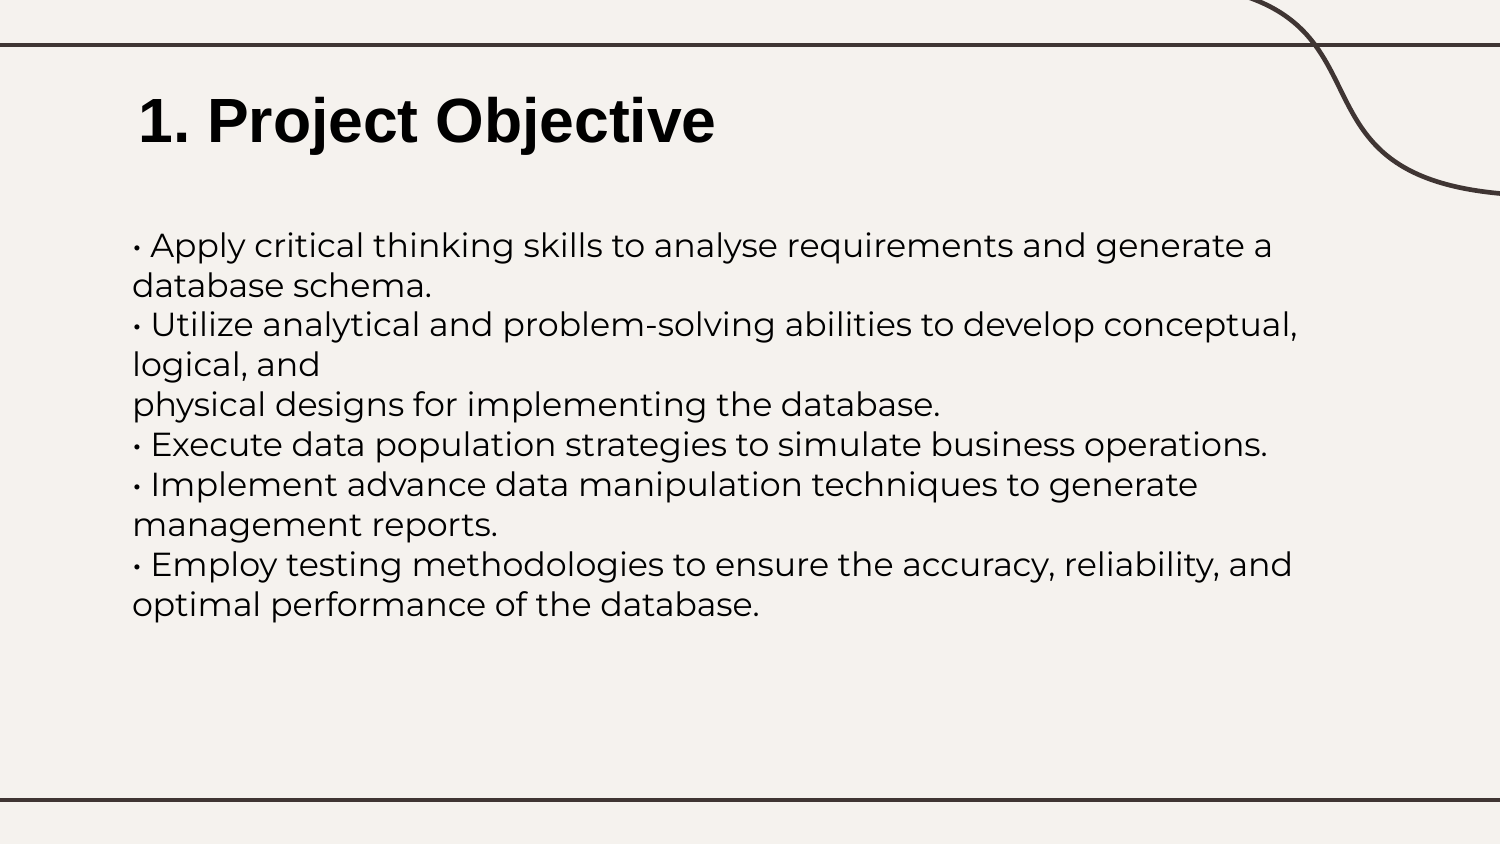

# Project Objective
• Apply critical thinking skills to analyse requirements and generate a database schema.
• Utilize analytical and problem-solving abilities to develop conceptual, logical, and
physical designs for implementing the database.
• Execute data population strategies to simulate business operations.
• Implement advance data manipulation techniques to generate management reports.
• Employ testing methodologies to ensure the accuracy, reliability, and optimal performance of the database.